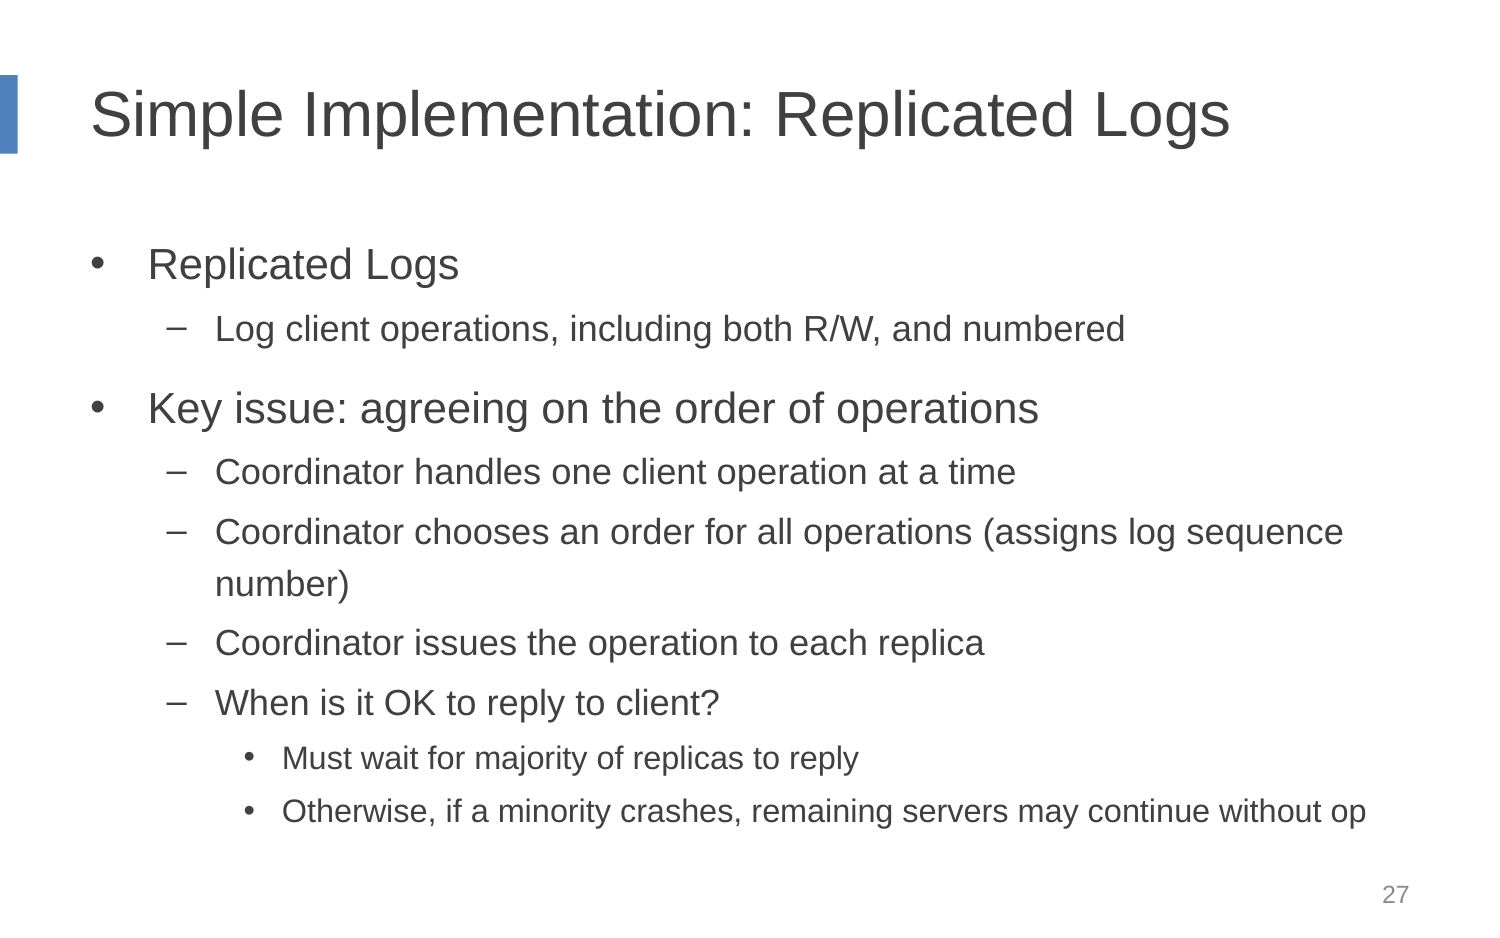

# Simple Implementation: Replicated Logs
Replicated Logs
Log client operations, including both R/W, and numbered
Key issue: agreeing on the order of operations
Coordinator handles one client operation at a time
Coordinator chooses an order for all operations (assigns log sequence number)
Coordinator issues the operation to each replica
When is it OK to reply to client?
Must wait for majority of replicas to reply
Otherwise, if a minority crashes, remaining servers may continue without op
27